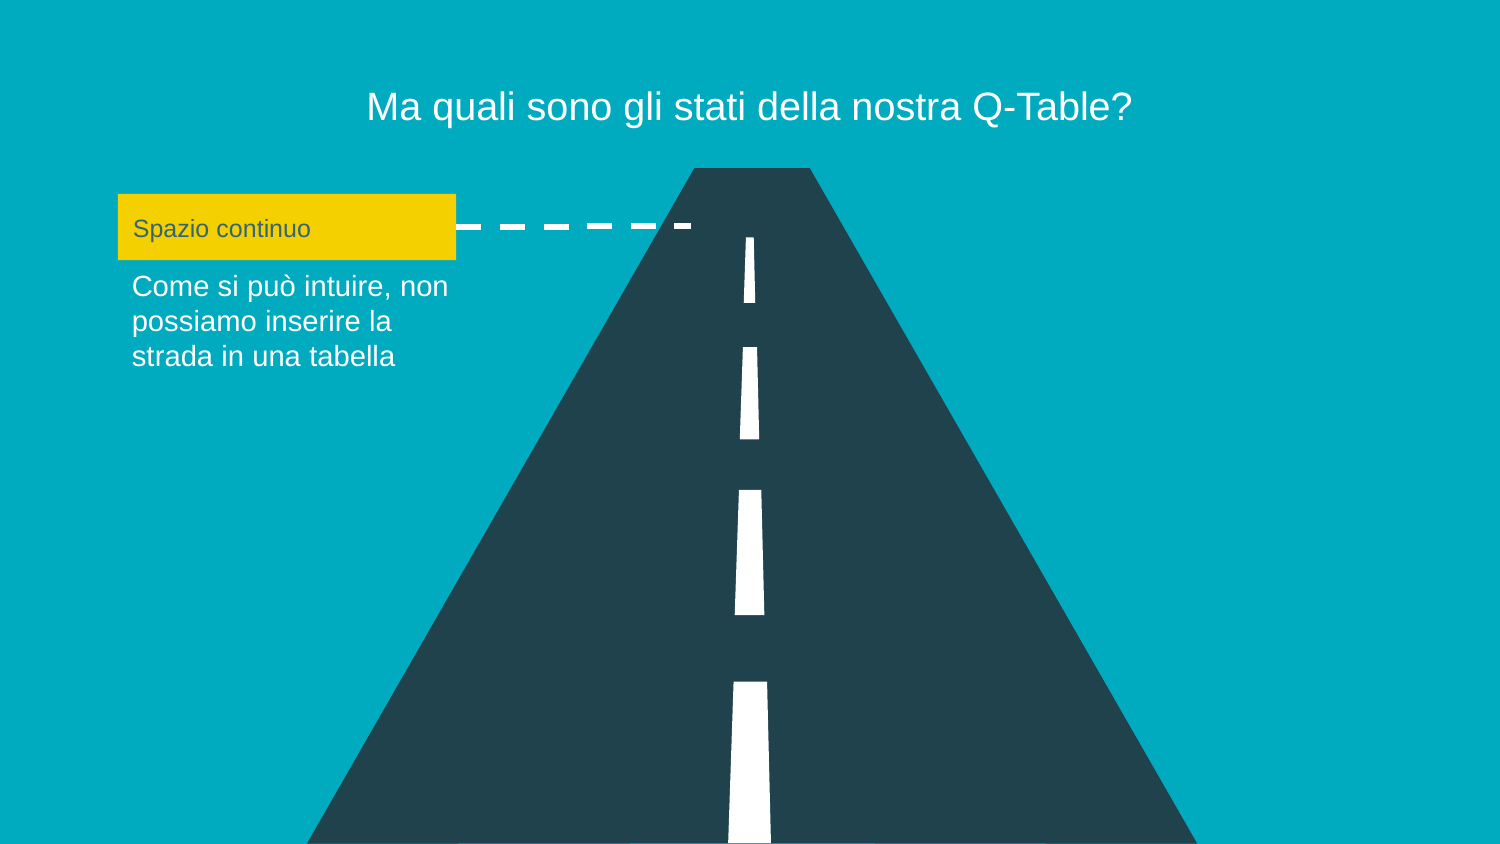

# Ma quali sono gli stati della nostra Q-Table?

Spazio continuo
Come si può intuire, non possiamo inserire la strada in una tabella